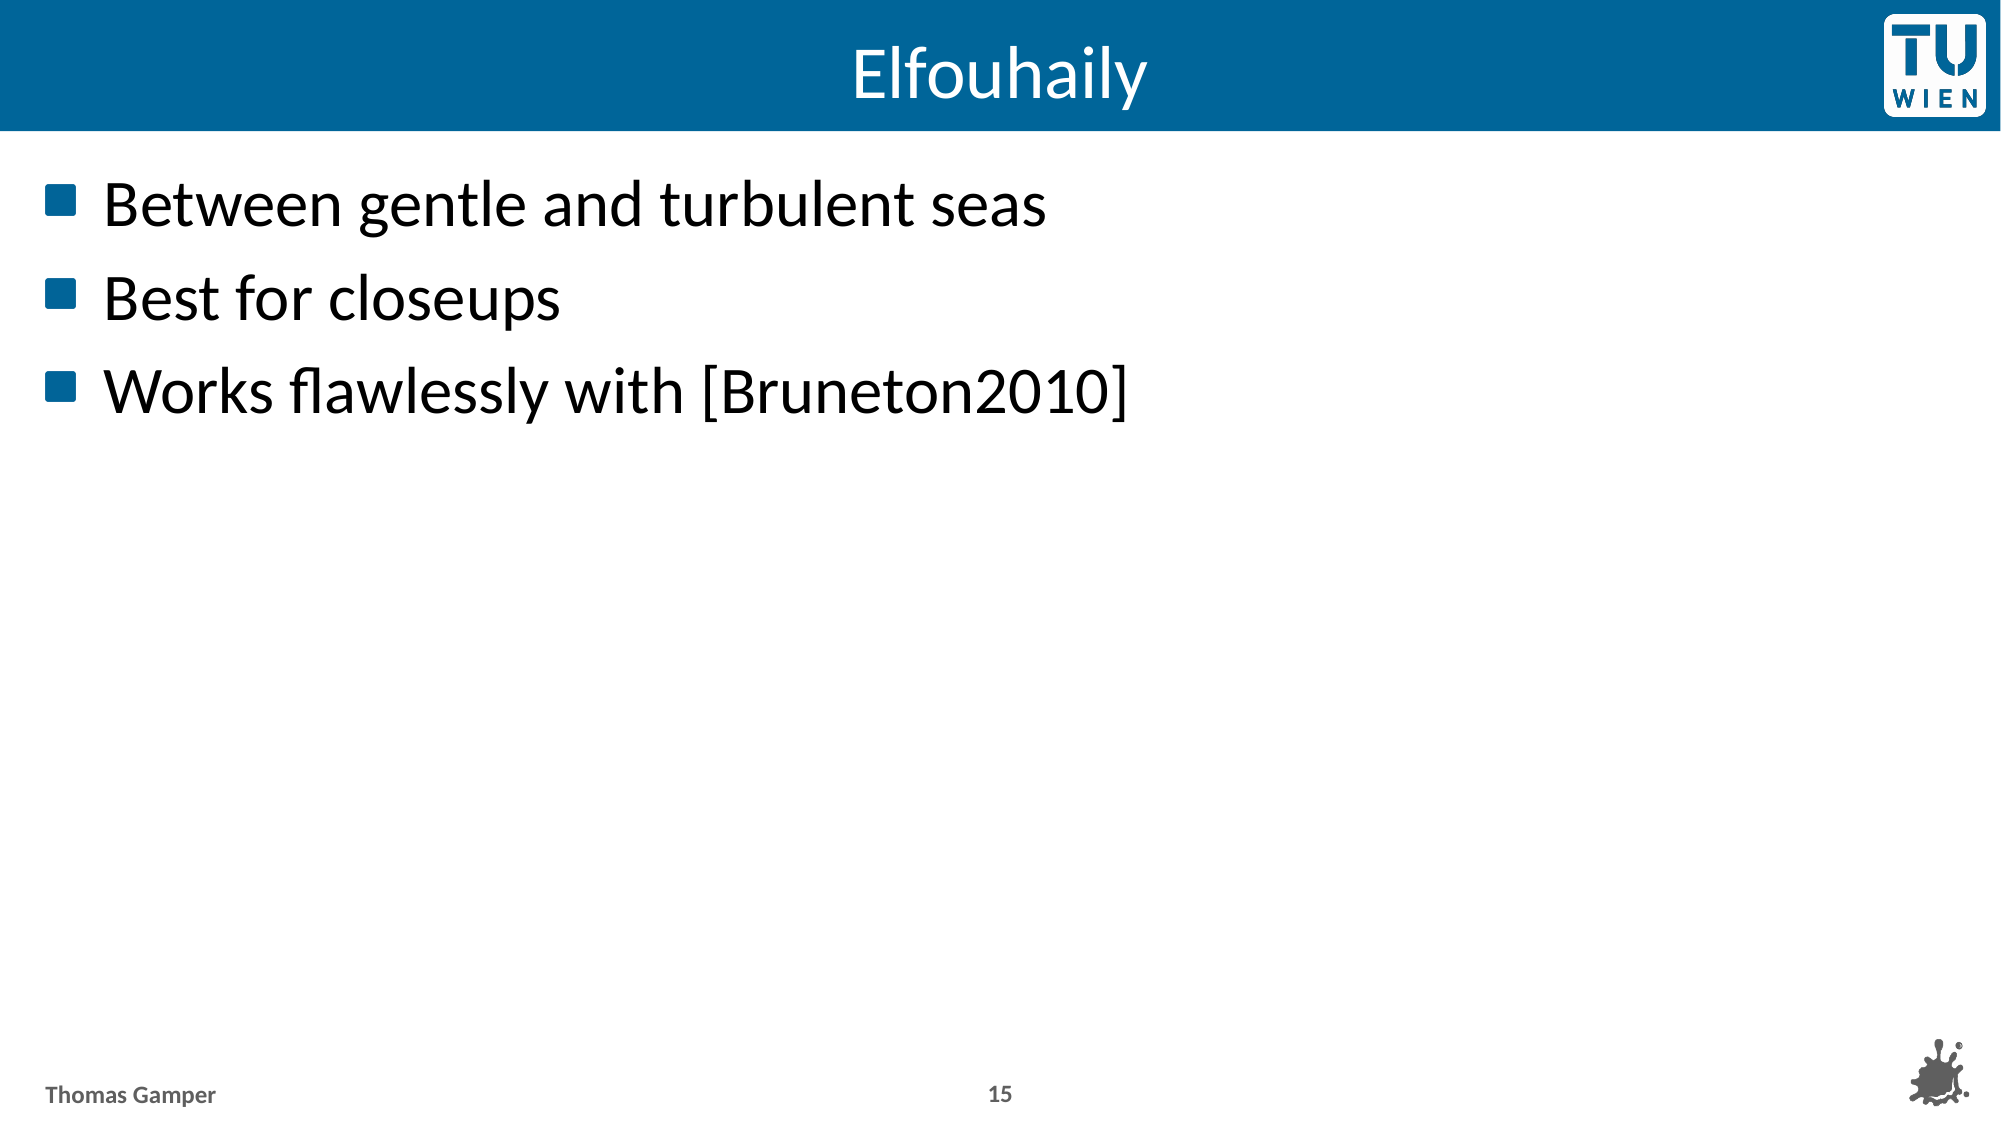

# Elfouhaily
Between gentle and turbulent seas
Best for closeups
Works flawlessly with [Bruneton2010]

15
Thomas Gamper